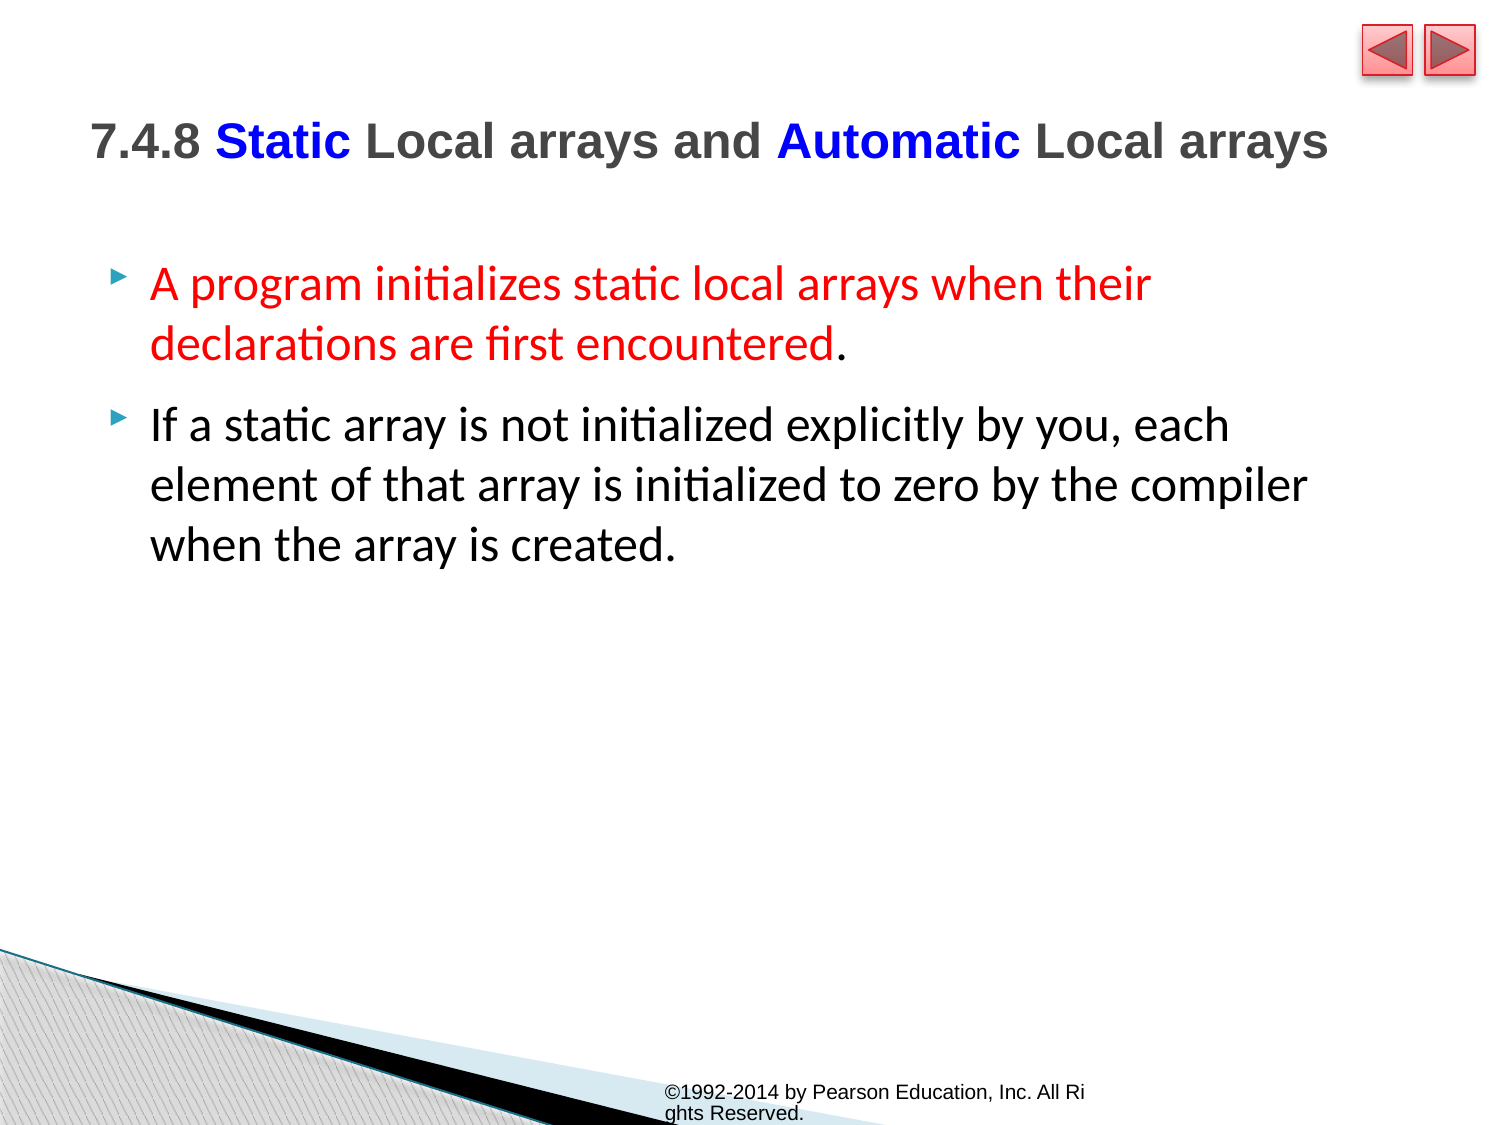

# 7.4.8 Static Local arrays and Automatic Local arrays
A program initializes static local arrays when their declarations are first encountered.
If a static array is not initialized explicitly by you, each element of that array is initialized to zero by the compiler when the array is created.
©1992-2014 by Pearson Education, Inc. All Rights Reserved.